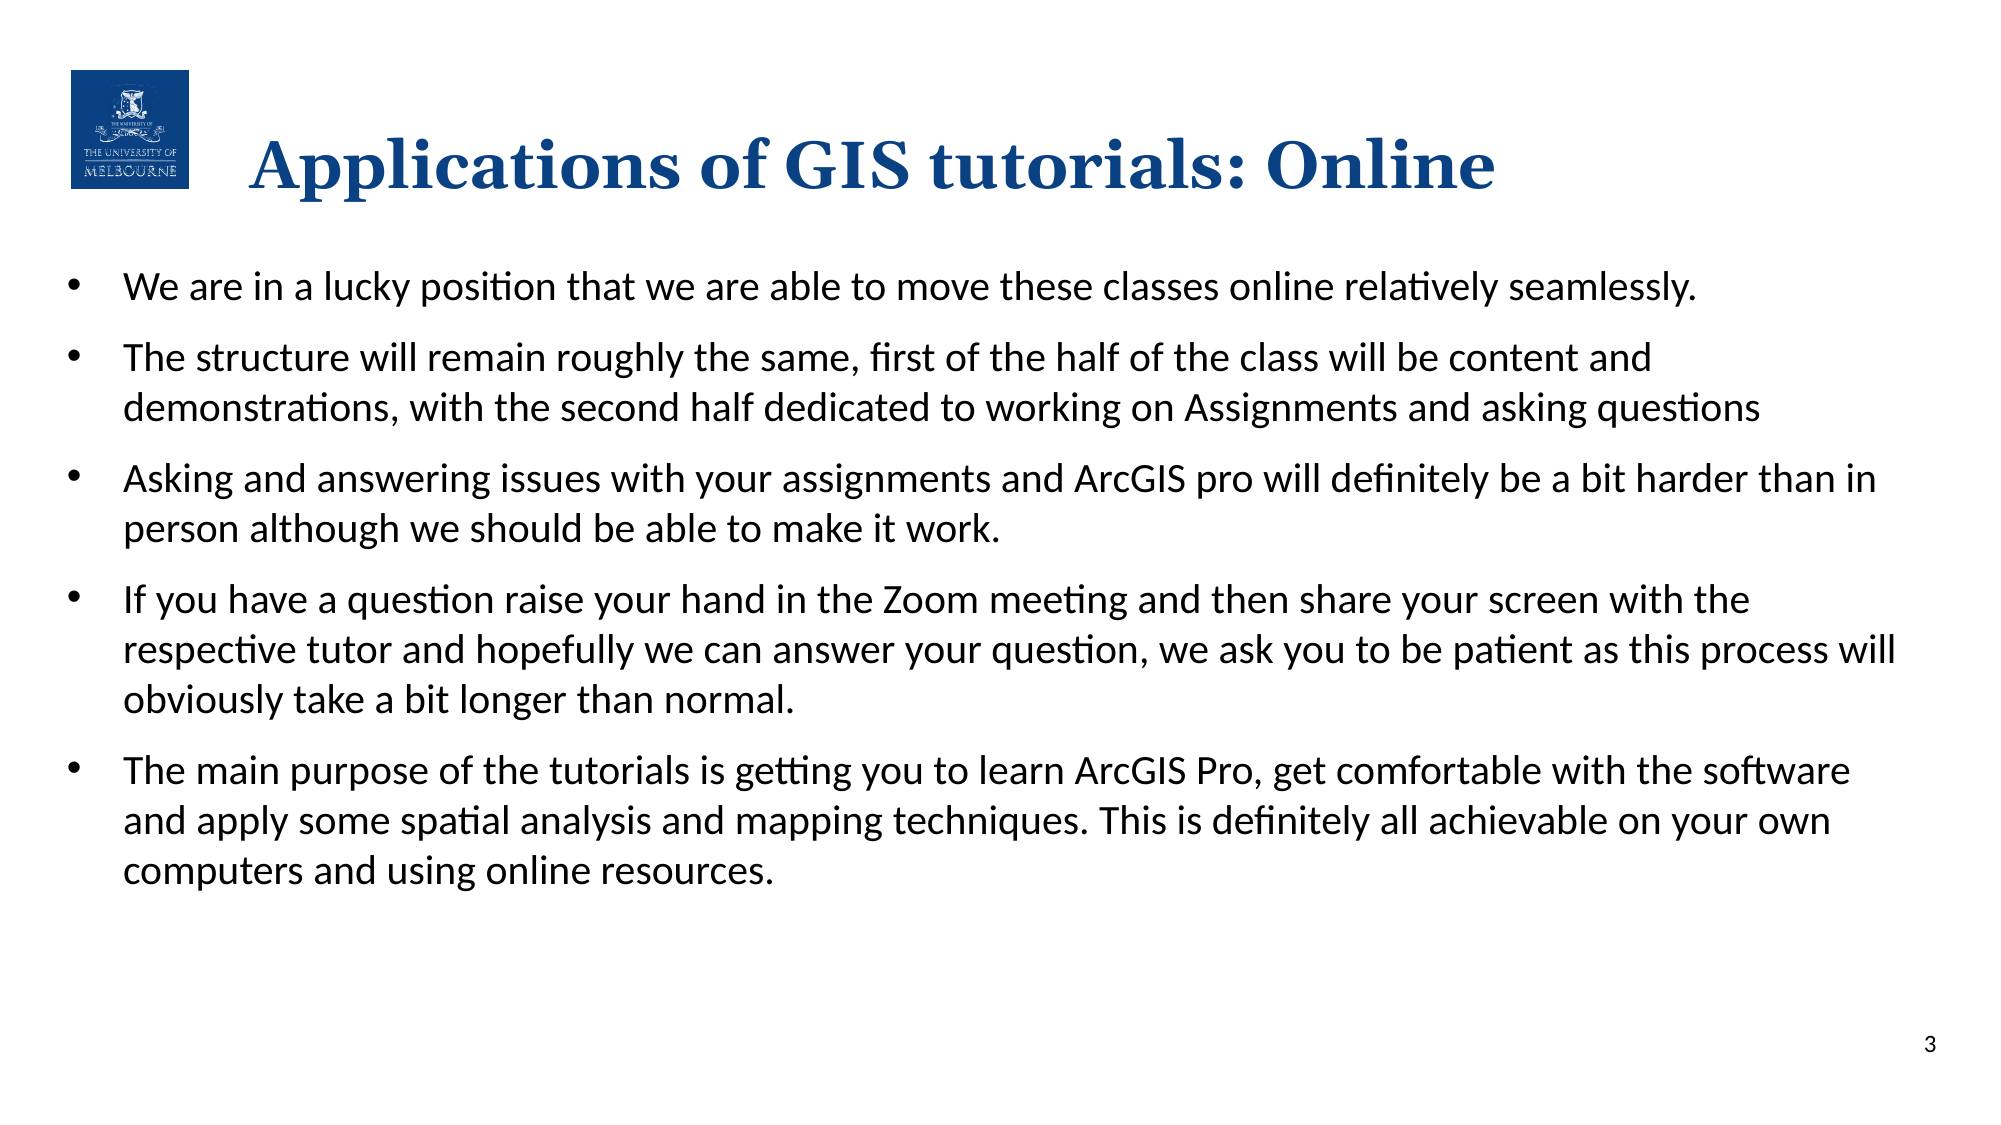

# Applications of GIS tutorials: Online
We are in a lucky position that we are able to move these classes online relatively seamlessly.
The structure will remain roughly the same, first of the half of the class will be content and demonstrations, with the second half dedicated to working on Assignments and asking questions
Asking and answering issues with your assignments and ArcGIS pro will definitely be a bit harder than in person although we should be able to make it work.
If you have a question raise your hand in the Zoom meeting and then share your screen with the respective tutor and hopefully we can answer your question, we ask you to be patient as this process will obviously take a bit longer than normal.
The main purpose of the tutorials is getting you to learn ArcGIS Pro, get comfortable with the software and apply some spatial analysis and mapping techniques. This is definitely all achievable on your own computers and using online resources.
3